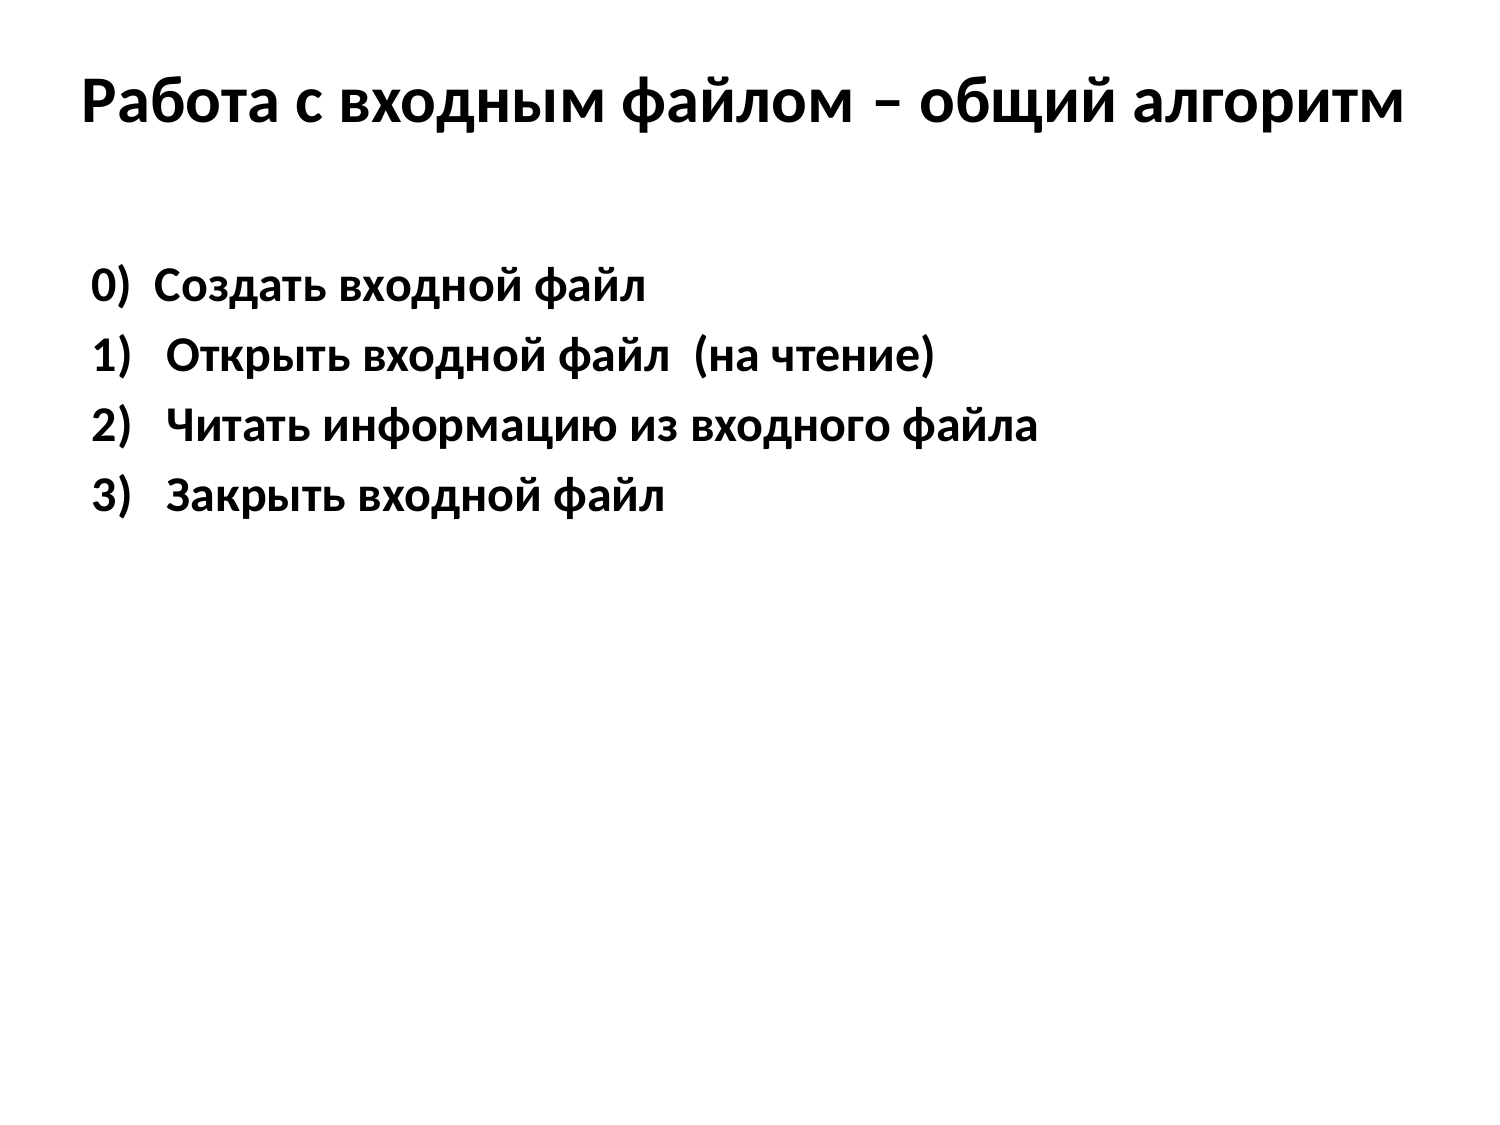

# Работа с входным файлом – общий алгоритм
0)  Создать входной файл
Открыть входной файл  (на чтение)
Читать информацию из входного файла
Закрыть входной файл